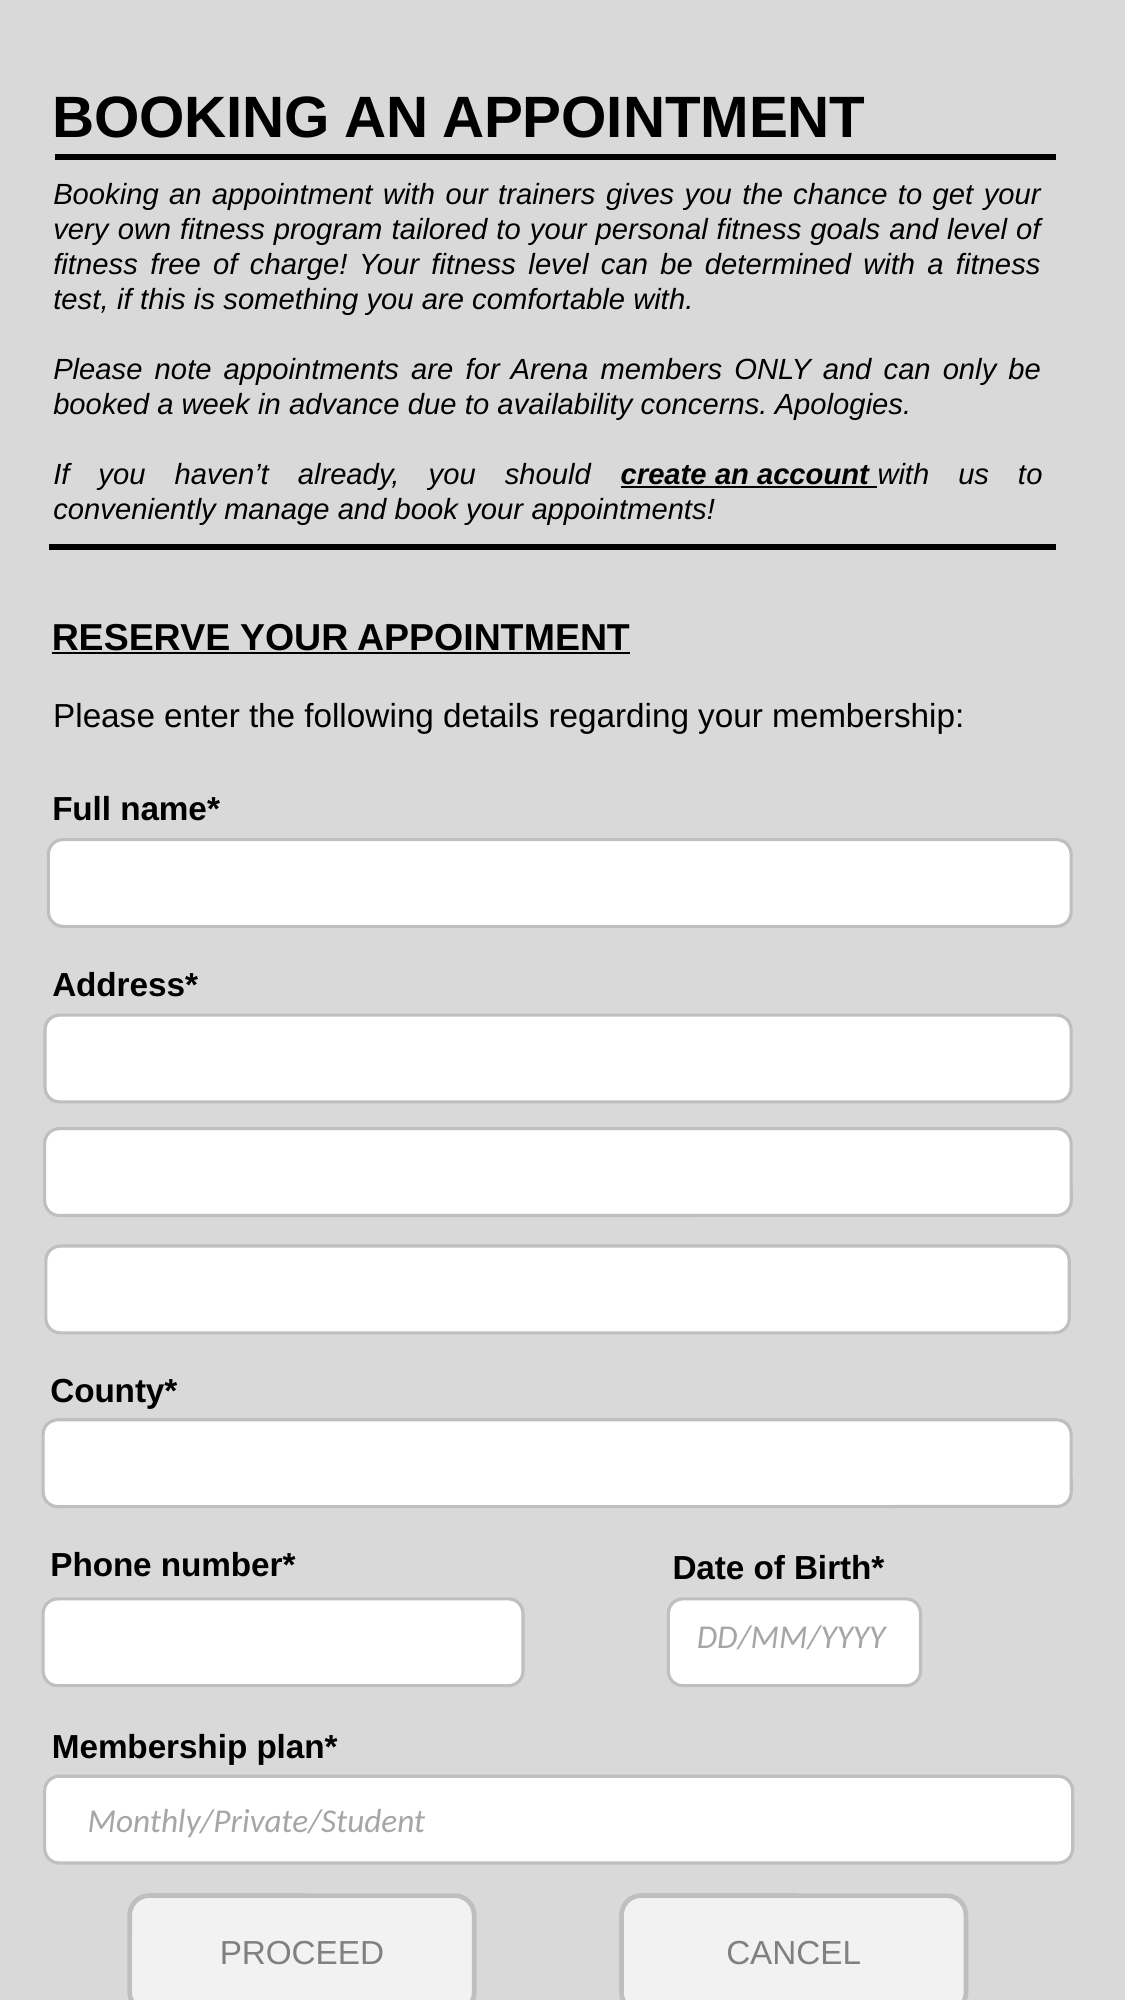

BOOKING AN APPOINTMENT
Booking an appointment with our trainers gives you the chance to get your very own fitness program tailored to your personal fitness goals and level of fitness free of charge! Your fitness level can be determined with a fitness test, if this is something you are comfortable with.

Please note appointments are for Arena members ONLY and can only be booked a week in advance due to availability concerns. Apologies.

If you haven’t already, you should create an account with us to conveniently manage and book your appointments!
RESERVE YOUR APPOINTMENT
Please enter the following details regarding your membership:
Full name*

Address*

County*

Phone number*
Date of Birth*

DD/MM/YYYY
Membership plan*

Monthly/Private/Student

PROCEED
CANCEL